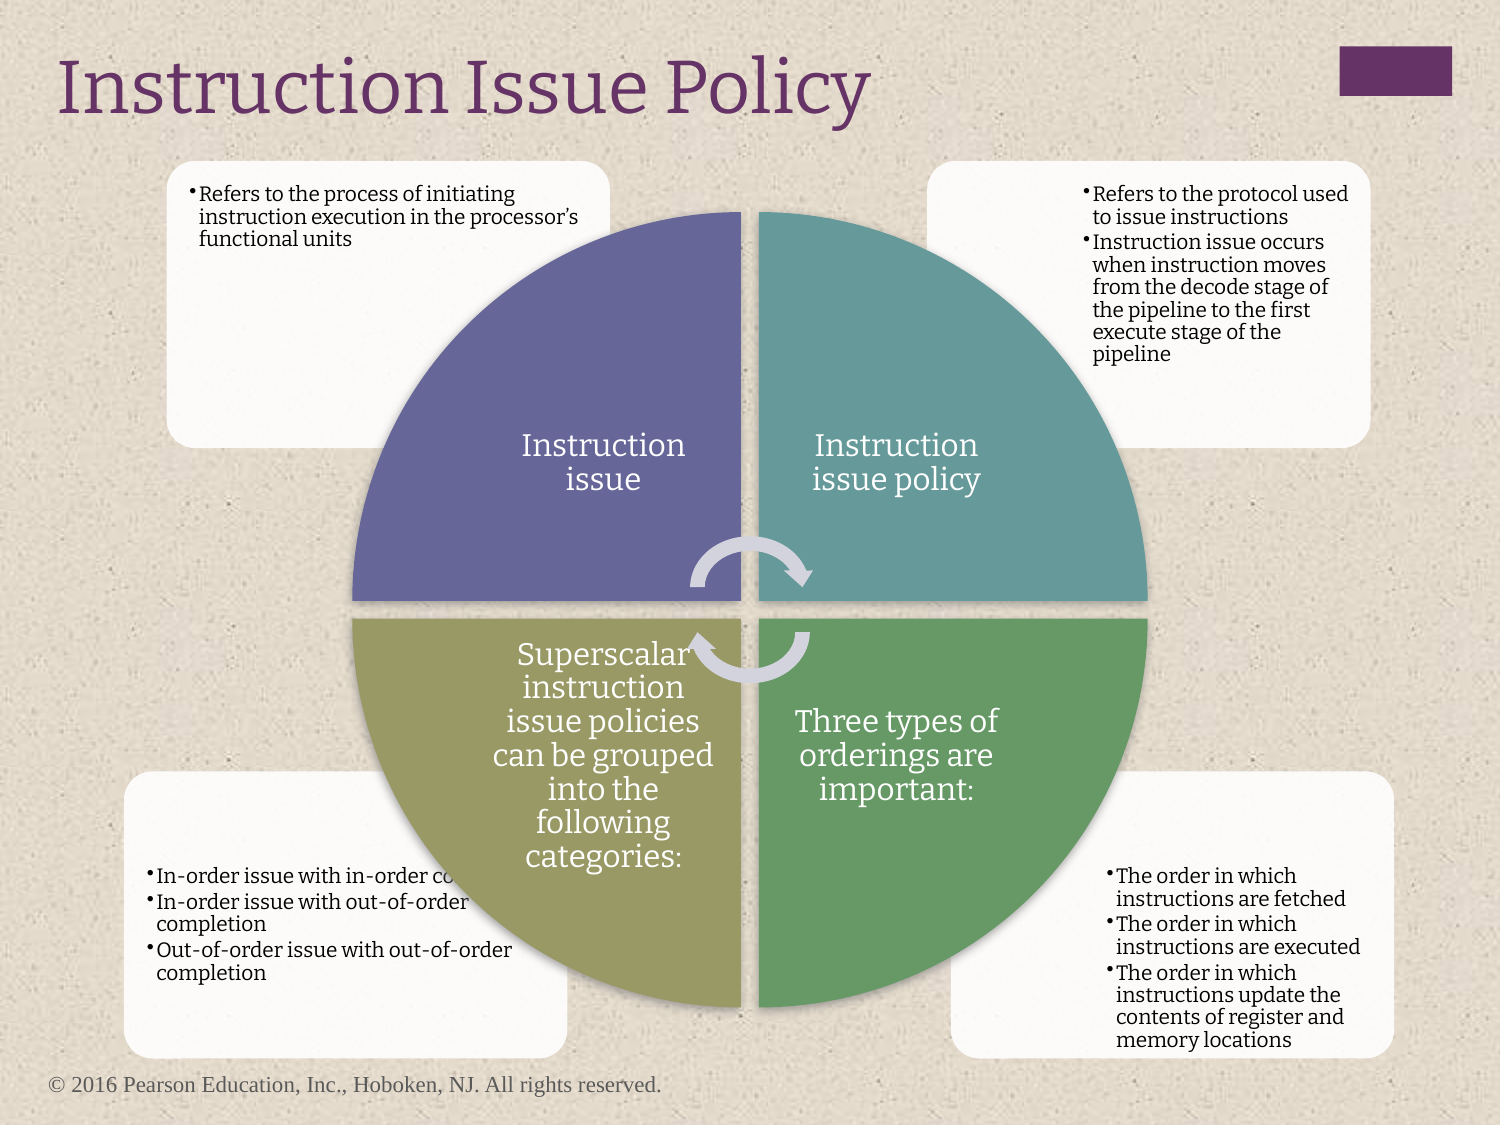

Instruction Issue Policy
The order in which instructions are fetched
The order in which instructions are executed
The order in which instructions update the contents of register and memory locations
In-order issue with in-order completion
In-order issue with out-of-order completion
Out-of-order issue with out-of-order completion
Refers to the protocol used to issue instructions
Instruction issue occurs when instruction moves from the decode stage of the pipeline to the first execute stage of the pipeline
Refers to the process of initiating instruction execution in the processor’s functional units
Instruction issue
Instruction issue policy
Three types of orderings are important:
Superscalar instruction issue policies can be grouped into the following categories:
© 2016 Pearson Education, Inc., Hoboken, NJ. All rights reserved.